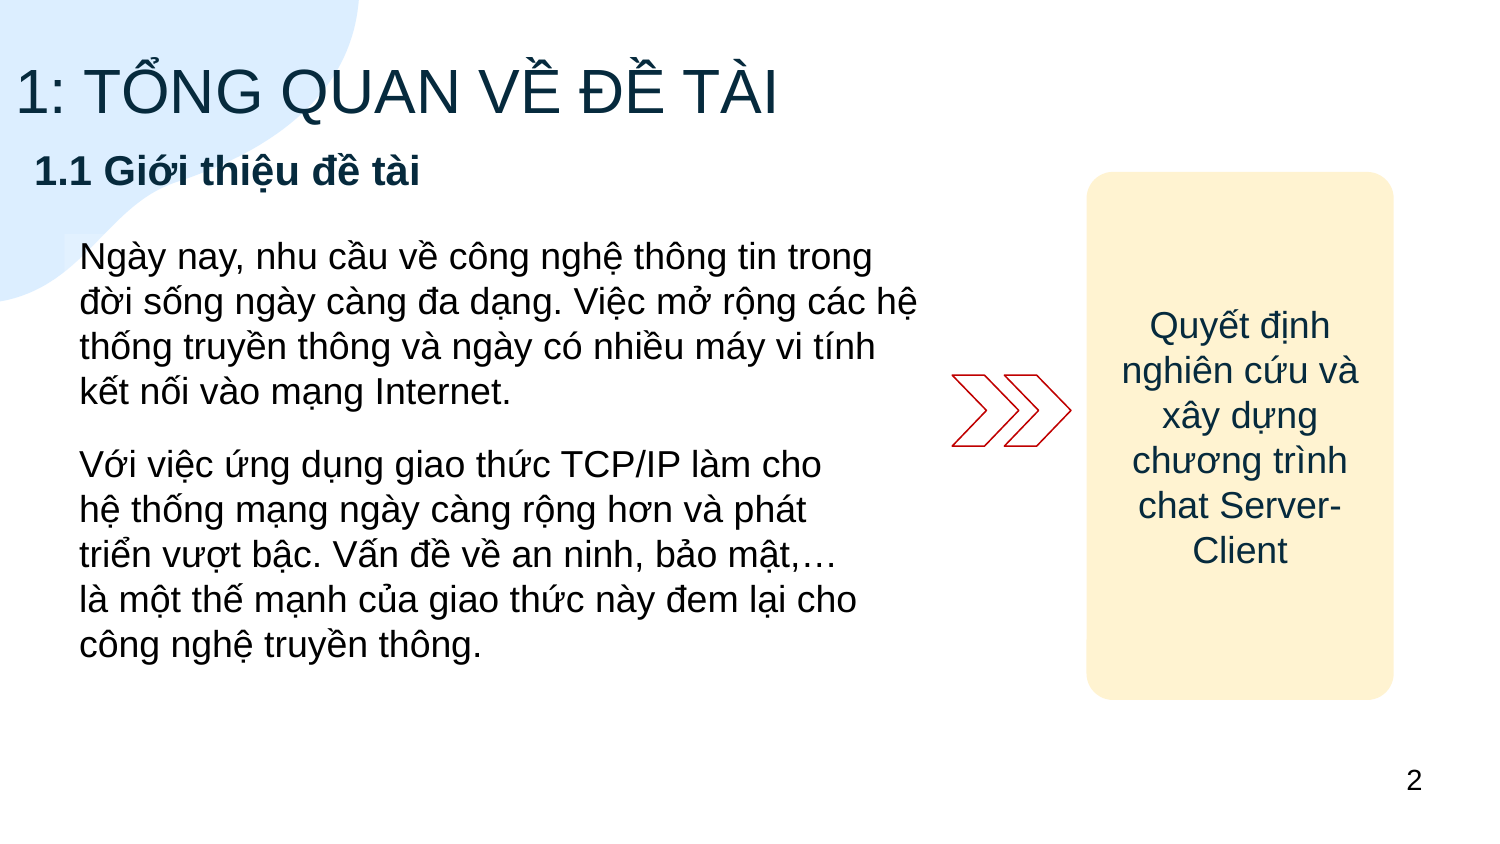

# 1: TỔNG QUAN VỀ ĐỀ TÀI
1.1 Giới thiệu đề tài
Quyết định nghiên cứu và xây dựng chương trình chat Server-Client
Ngày nay, nhu cầu về công nghệ thông tin trong đời sống ngày càng đa dạng. Việc mở rộng các hệ thống truyền thông và ngày có nhiều máy vi tính kết nối vào mạng Internet.

Với việc ứng dụng giao thức TCP/IP làm cho hệ thống mạng ngày càng rộng hơn và phát triển vượt bậc. Vấn đề về an ninh, bảo mật,…là một thế mạnh của giao thức này đem lại cho công nghệ truyền thông.
2